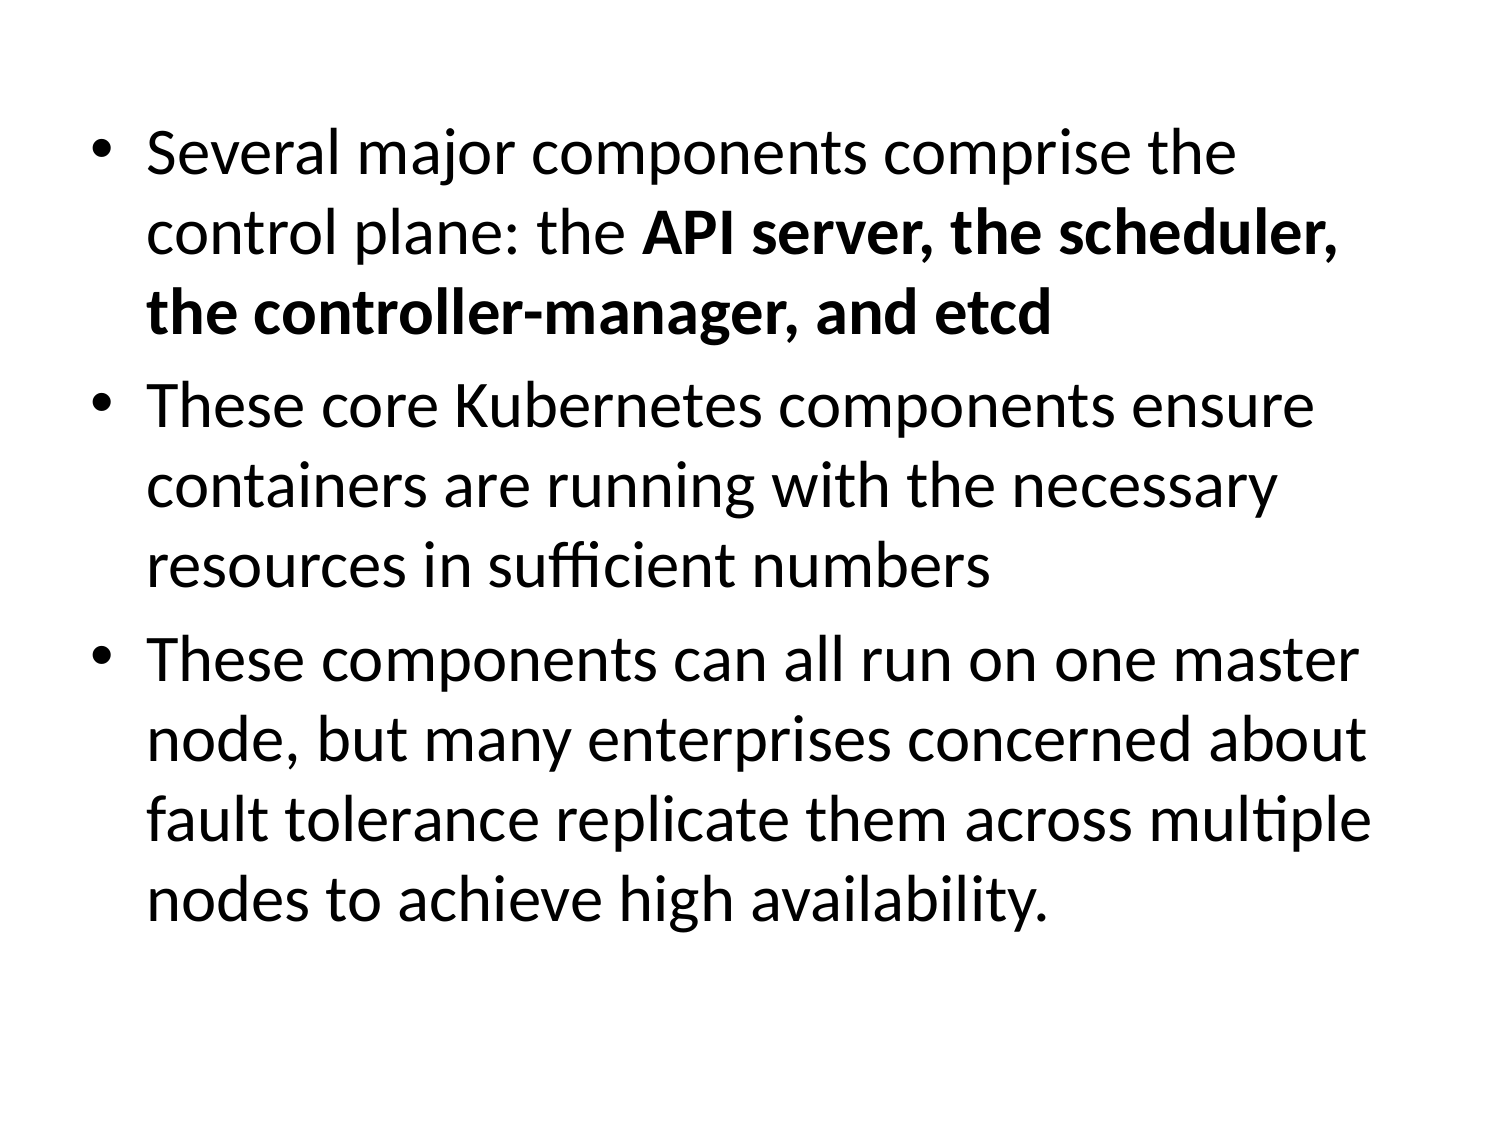

Several major components comprise the control plane: the API server, the scheduler, the controller-manager, and etcd
These core Kubernetes components ensure containers are running with the necessary resources in sufficient numbers
These components can all run on one master node, but many enterprises concerned about fault tolerance replicate them across multiple nodes to achieve high availability.